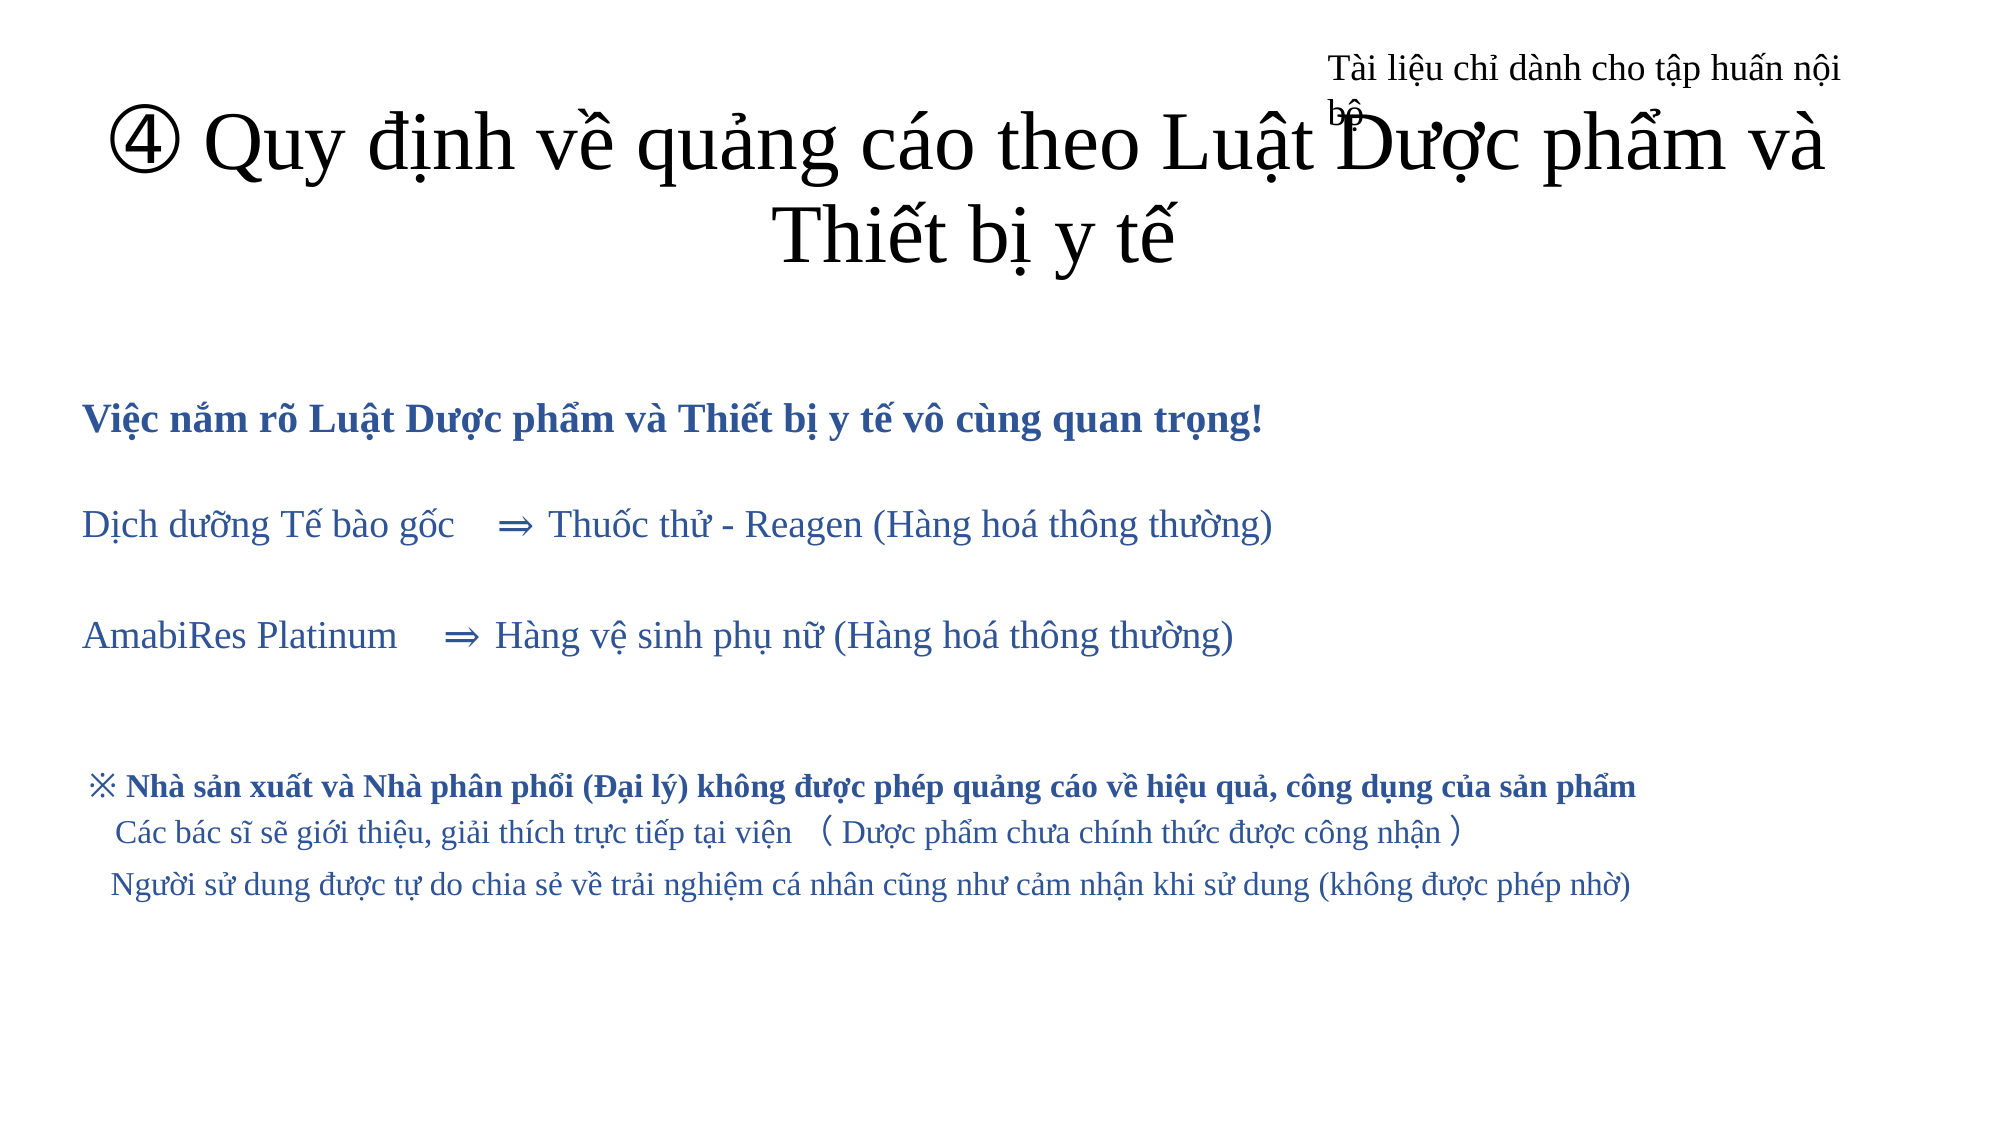

Tài liệu chỉ dành cho tập huấn nội bộ
# ➃ Quy định về quảng cáo theo Luật Dược phẩm và Thiết bị y tế
Việc nắm rõ Luật Dược phẩm và Thiết bị y tế vô cùng quan trọng!

Dịch dưỡng Tế bào gốc	⇒ Thuốc thử - Reagen (Hàng hoá thông thường)

AmabiRes Platinum	⇒ Hàng vệ sinh phụ nữ (Hàng hoá thông thường)

※ Nhà sản xuất và Nhà phân phổi (Đại lý) không được phép quảng cáo về hiệu quả, công dụng của sản phẩm
Các bác sĩ sẽ giới thiệu, giải thích trực tiếp tại viện（Dược phẩm chưa chính thức được công nhận）
Người sử dung được tự do chia sẻ về trải nghiệm cá nhân cũng như cảm nhận khi sử dung (không được phép nhờ)